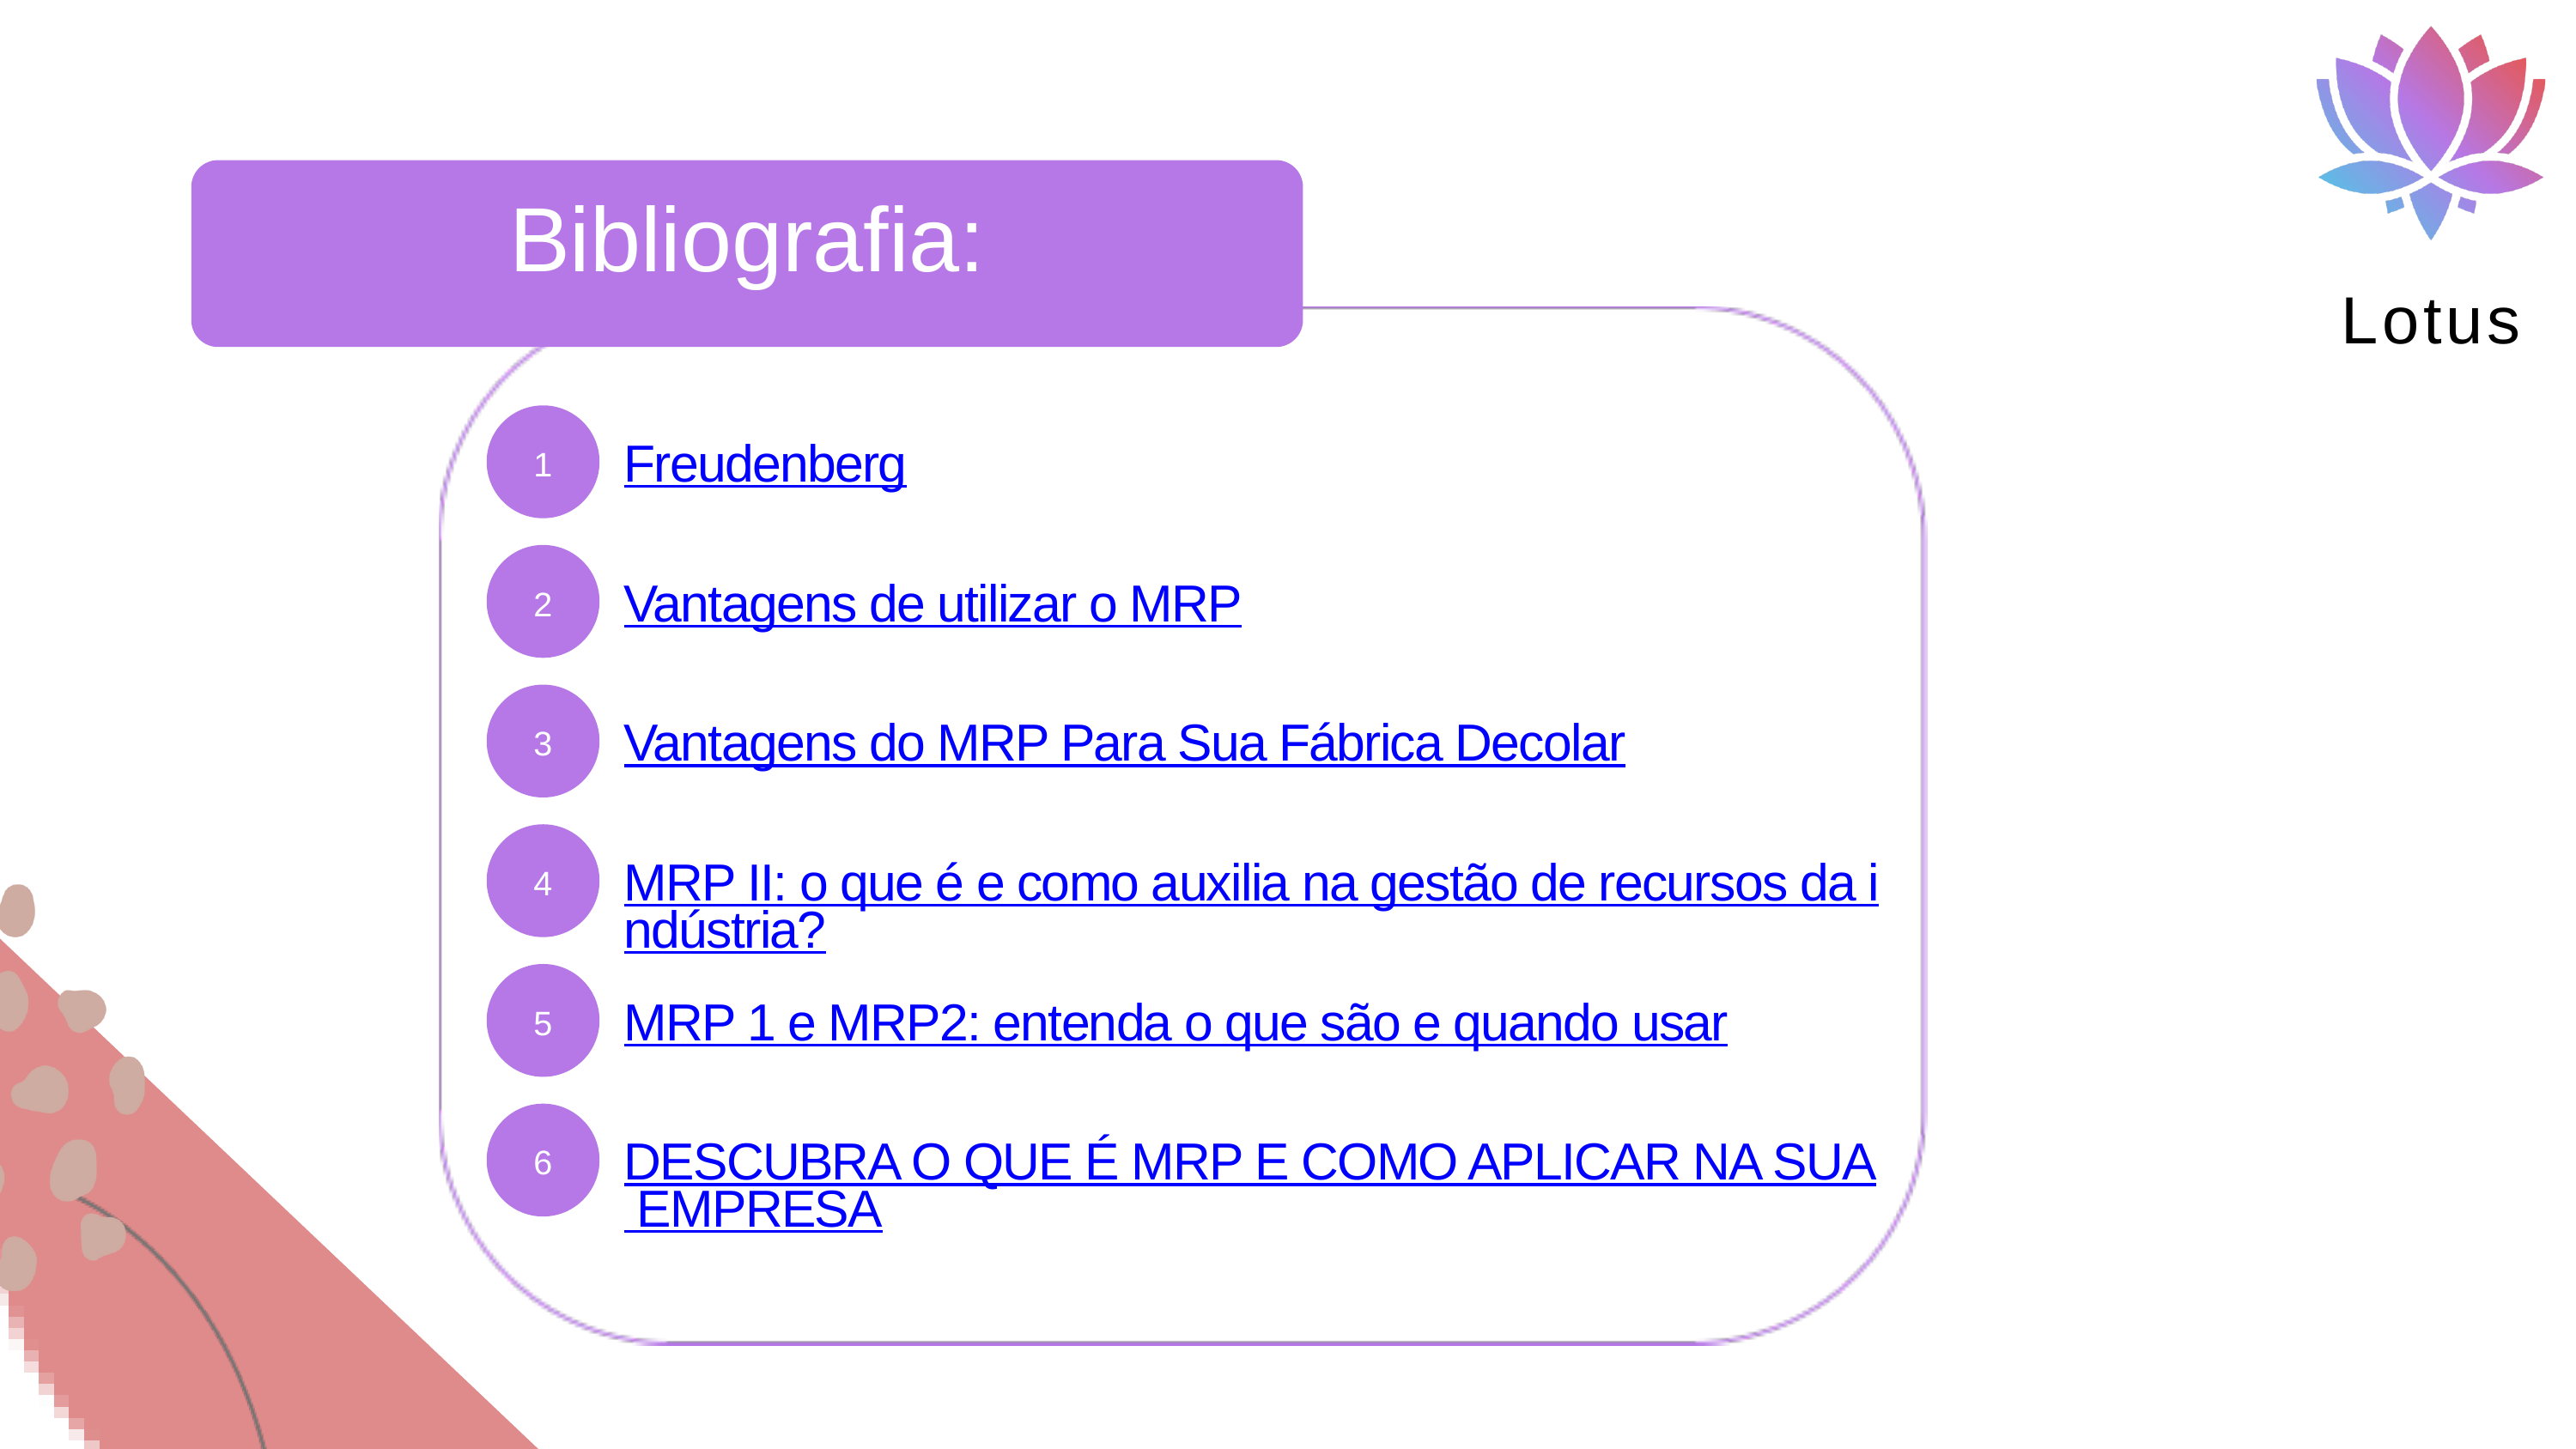

Lotus

Bibliografia:

1
Freudenberg

2
Vantagens de utilizar o MRP

3
Vantagens do MRP Para Sua Fábrica Decolar

4

MRP II: o que é e como auxilia na gestão de recursos da indústria?

5
MRP 1 e MRP2: entenda o que são e quando usar

6
DESCUBRA O QUE É MRP E COMO APLICAR NA SUA EMPRESA